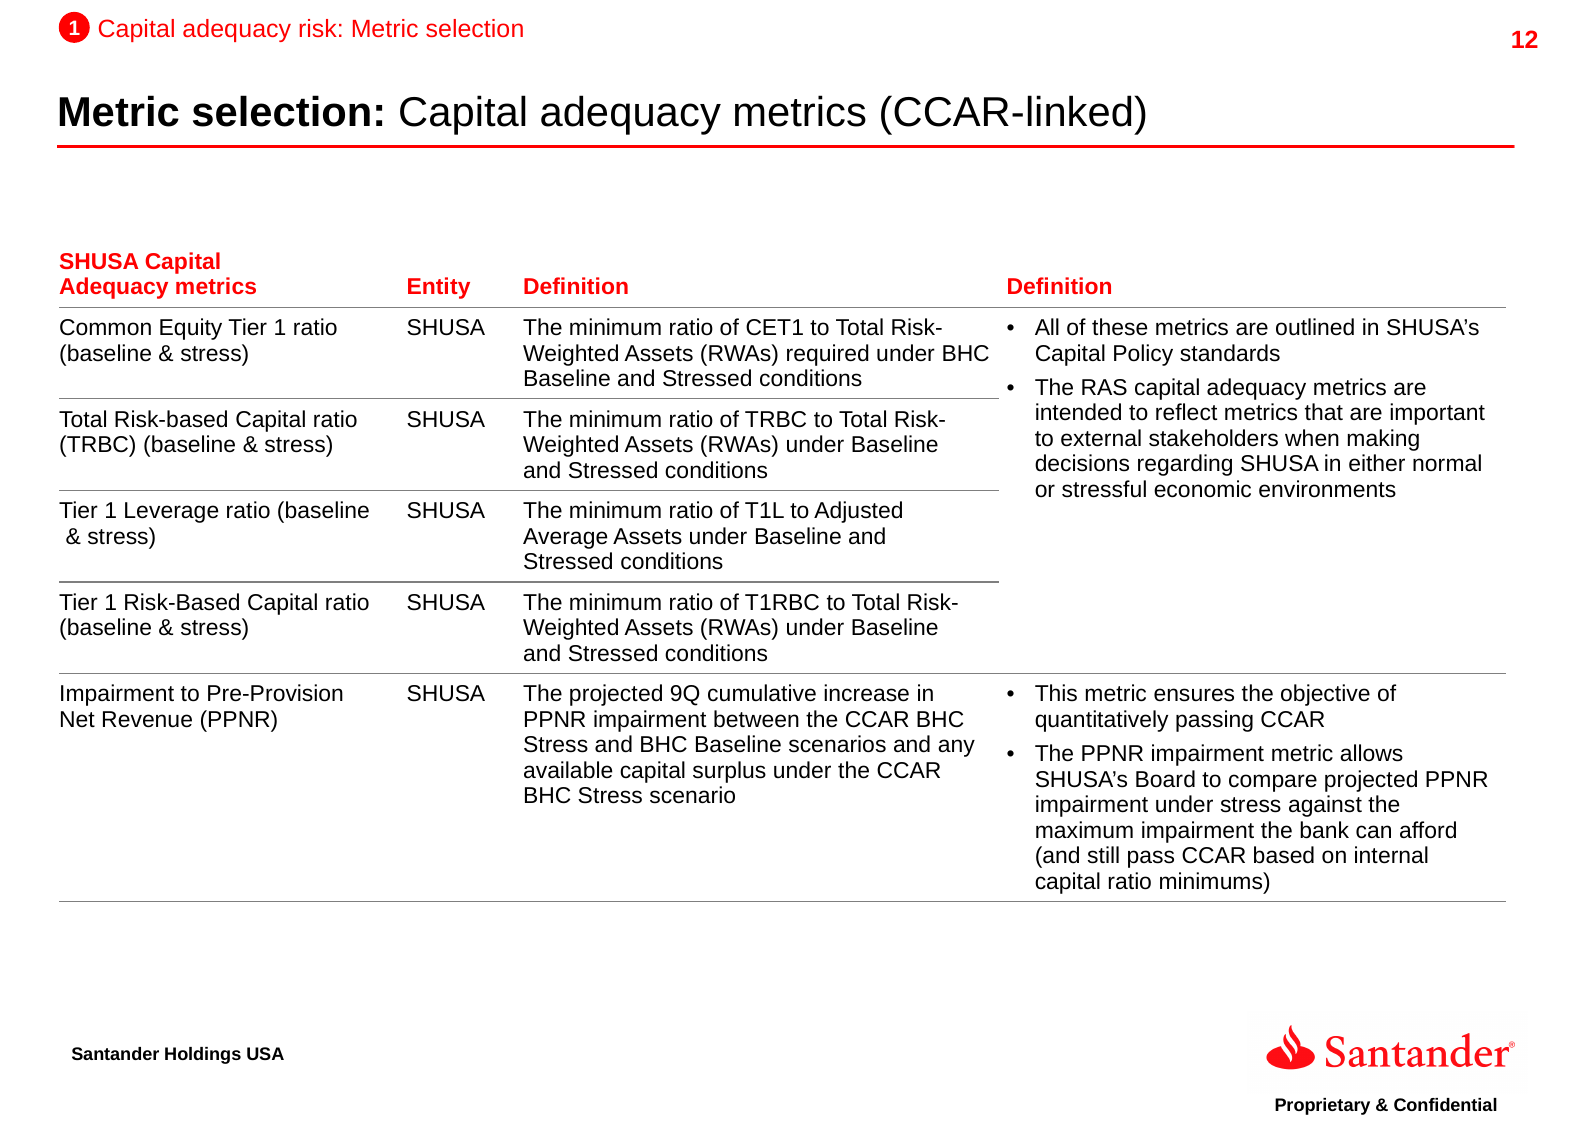

1
Capital adequacy risk: Metric selection
Metric selection: Capital adequacy metrics (CCAR-linked)
| SHUSA Capital Adequacy metrics | Entity | Definition | Definition |
| --- | --- | --- | --- |
| Common Equity Tier 1 ratio (baseline & stress) | SHUSA | The minimum ratio of CET1 to Total Risk-Weighted Assets (RWAs) required under BHC Baseline and Stressed conditions | All of these metrics are outlined in SHUSA’s Capital Policy standards The RAS capital adequacy metrics are intended to reflect metrics that are important to external stakeholders when making decisions regarding SHUSA in either normal or stressful economic environments |
| Total Risk-based Capital ratio (TRBC) (baseline & stress) | SHUSA | The minimum ratio of TRBC to Total Risk-Weighted Assets (RWAs) under Baseline and Stressed conditions |  |
| Tier 1 Leverage ratio (baseline  & stress) | SHUSA | The minimum ratio of T1L to Adjusted Average Assets under Baseline and Stressed conditions |  |
| Tier 1 Risk-Based Capital ratio (baseline & stress) | SHUSA | The minimum ratio of T1RBC to Total Risk-Weighted Assets (RWAs) under Baseline and Stressed conditions |  |
| Impairment to Pre-Provision Net Revenue (PPNR) | SHUSA | The projected 9Q cumulative increase in PPNR impairment between the CCAR BHC Stress and BHC Baseline scenarios and any available capital surplus under the CCAR BHC Stress scenario | This metric ensures the objective of quantitatively passing CCAR The PPNR impairment metric allows SHUSA’s Board to compare projected PPNR impairment under stress against the maximum impairment the bank can afford (and still pass CCAR based on internal capital ratio minimums) |